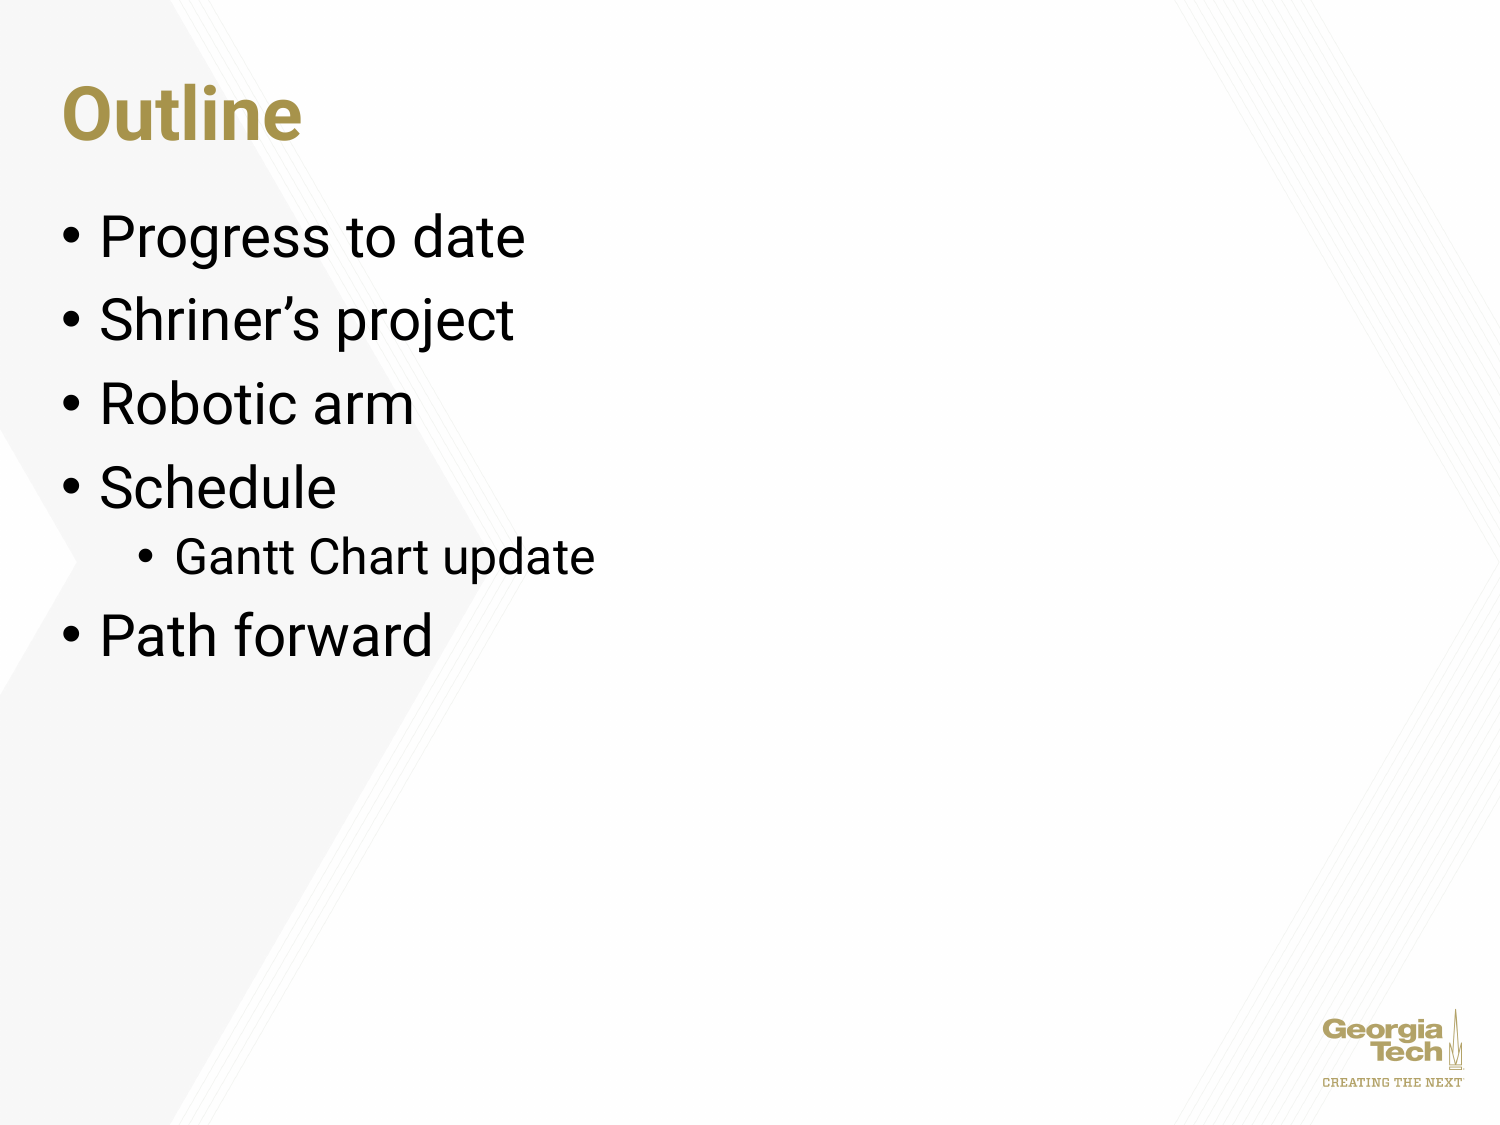

# Outline
Progress to date
Shriner’s project
Robotic arm
Schedule
Gantt Chart update
Path forward